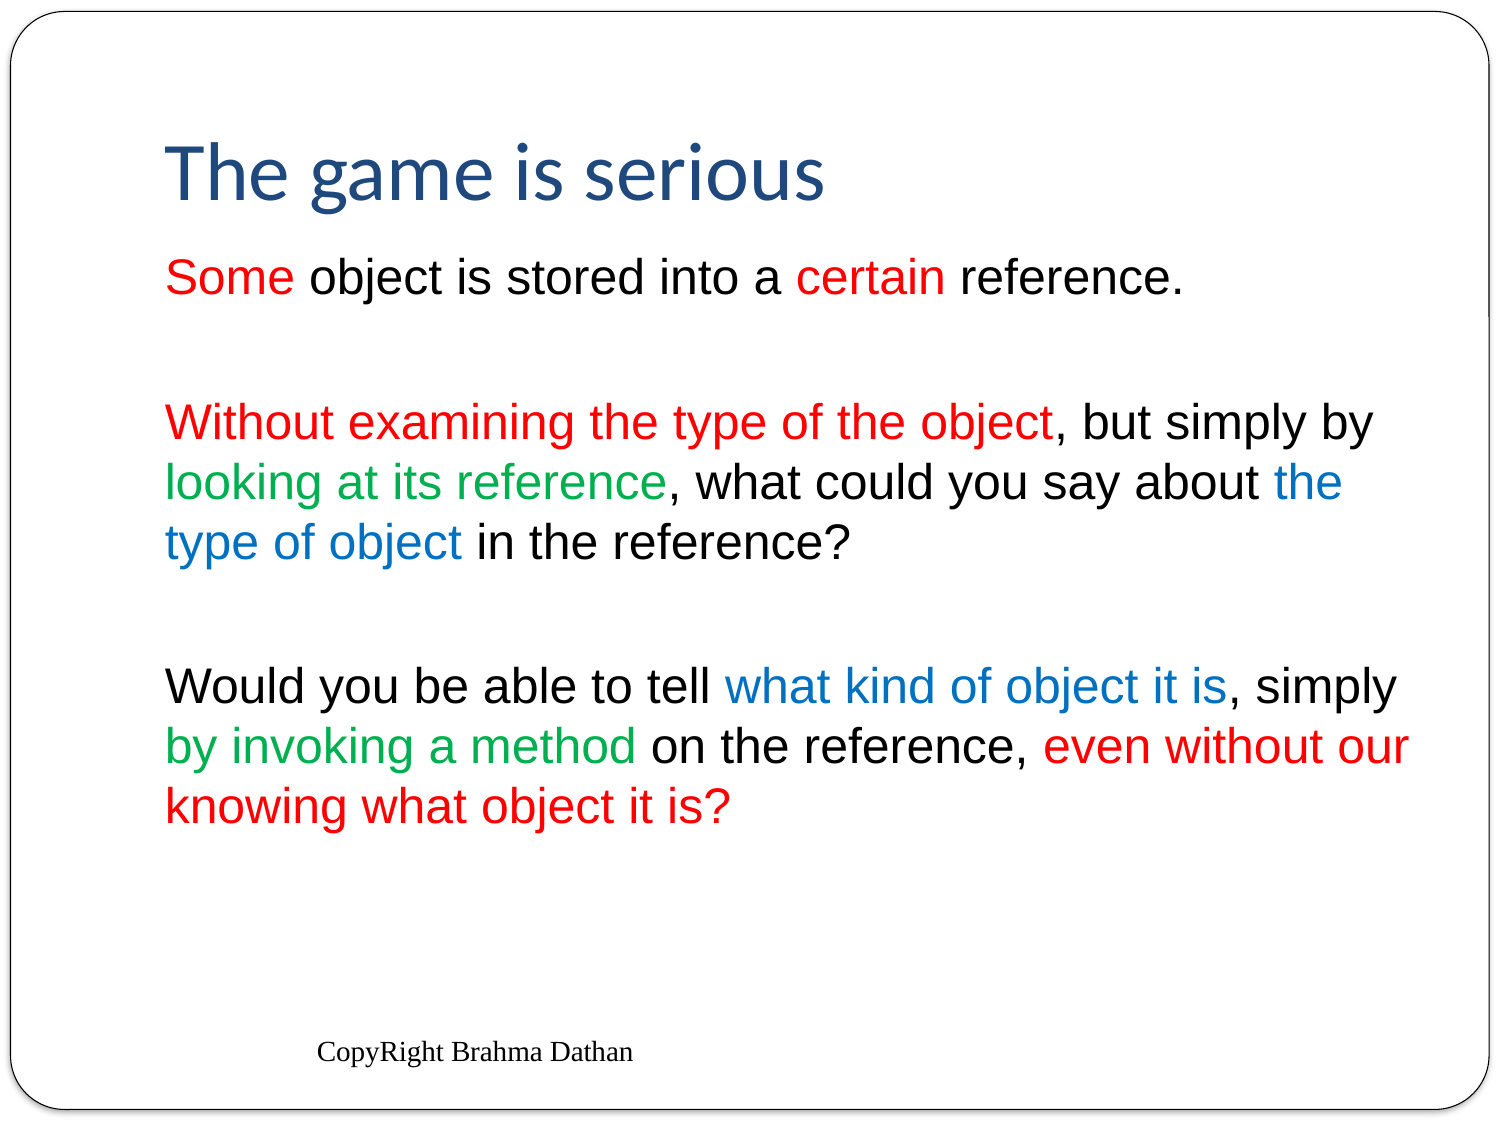

# The game is serious
Some object is stored into a certain reference.

Without examining the type of the object, but simply by looking at its reference, what could you say about the type of object in the reference?

Would you be able to tell what kind of object it is, simply by invoking a method on the reference, even without our knowing what object it is?

CopyRight Brahma Dathan